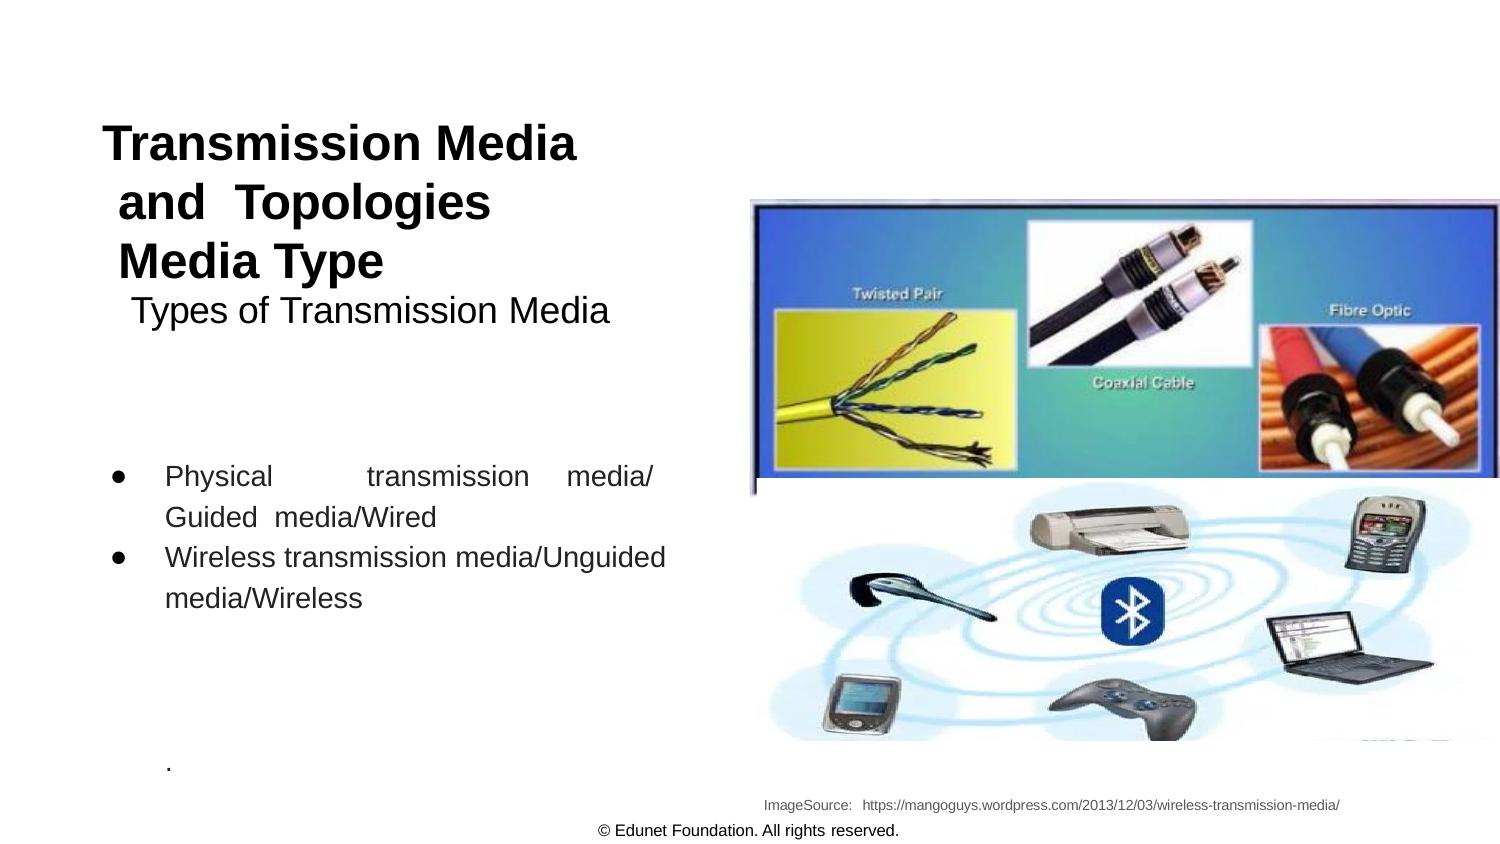

# Transmission Media and  Topologies Media Type

Types of Transmission Media
Physical	transmission	media/Guided  media/Wired
Wireless transmission media/Unguided  media/Wireless

.
ImageSource:  https://mangoguys.wordpress.com/2013/12/03/wireless-transmission-media/
© Edunet Foundation. All rights reserved.